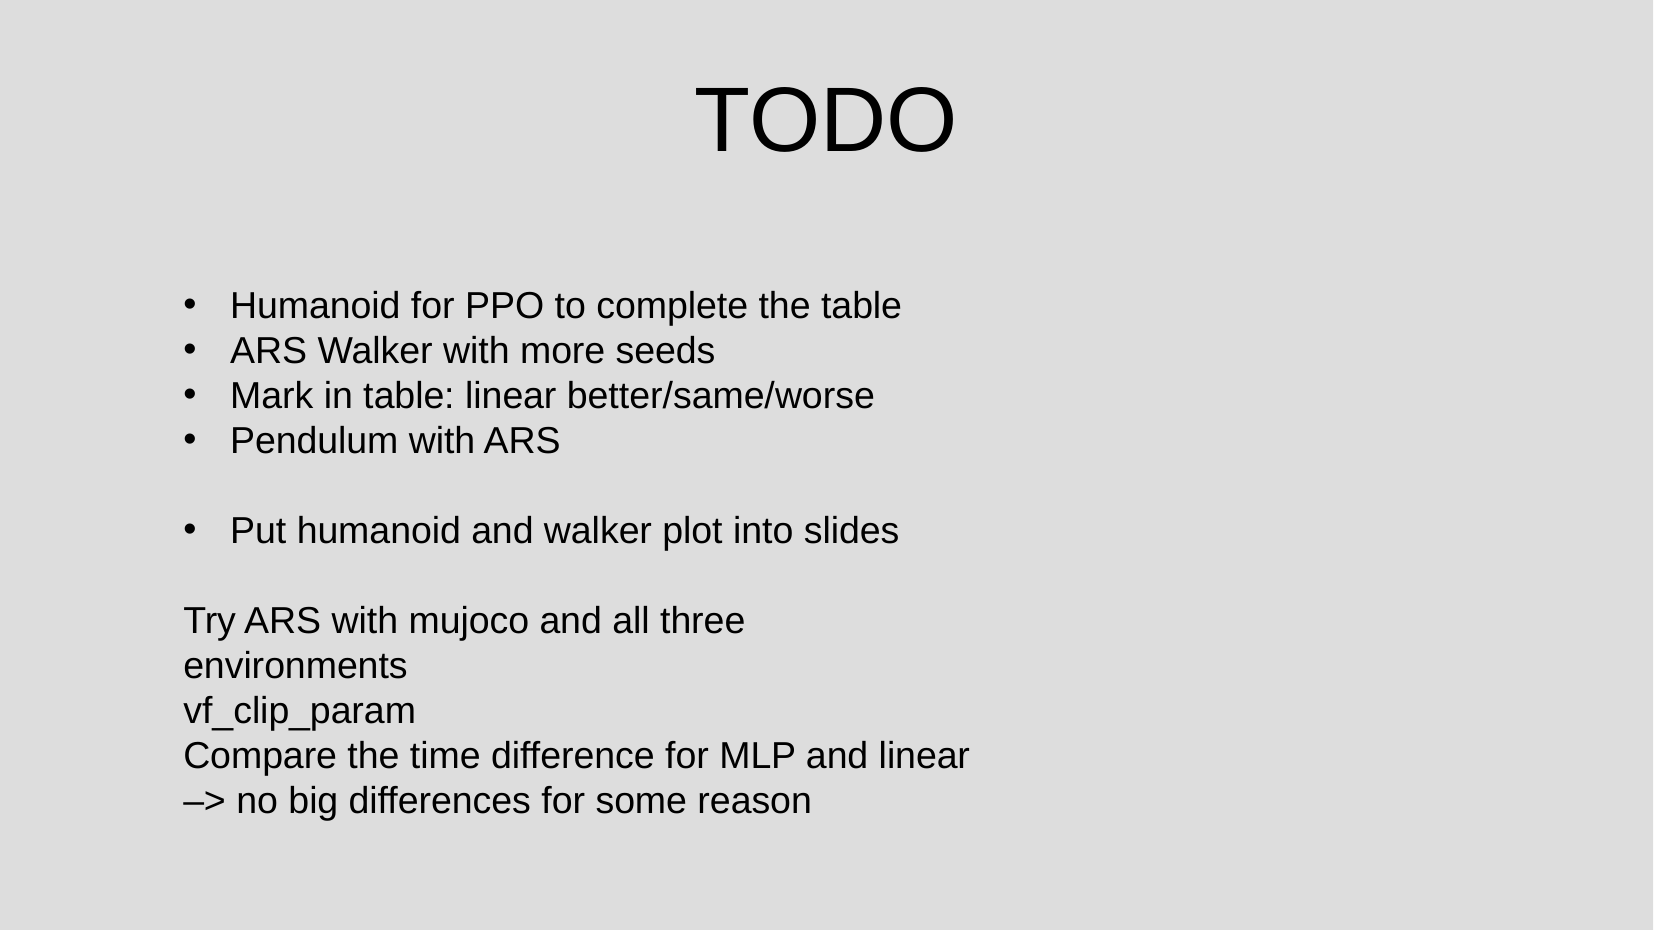

TODO
Humanoid for PPO to complete the table
ARS Walker with more seeds
Mark in table: linear better/same/worse
Pendulum with ARS

Put humanoid and walker plot into slides

Try ARS with mujoco and all three environments
vf_clip_param
Compare the time difference for MLP and linear –> no big differences for some reason